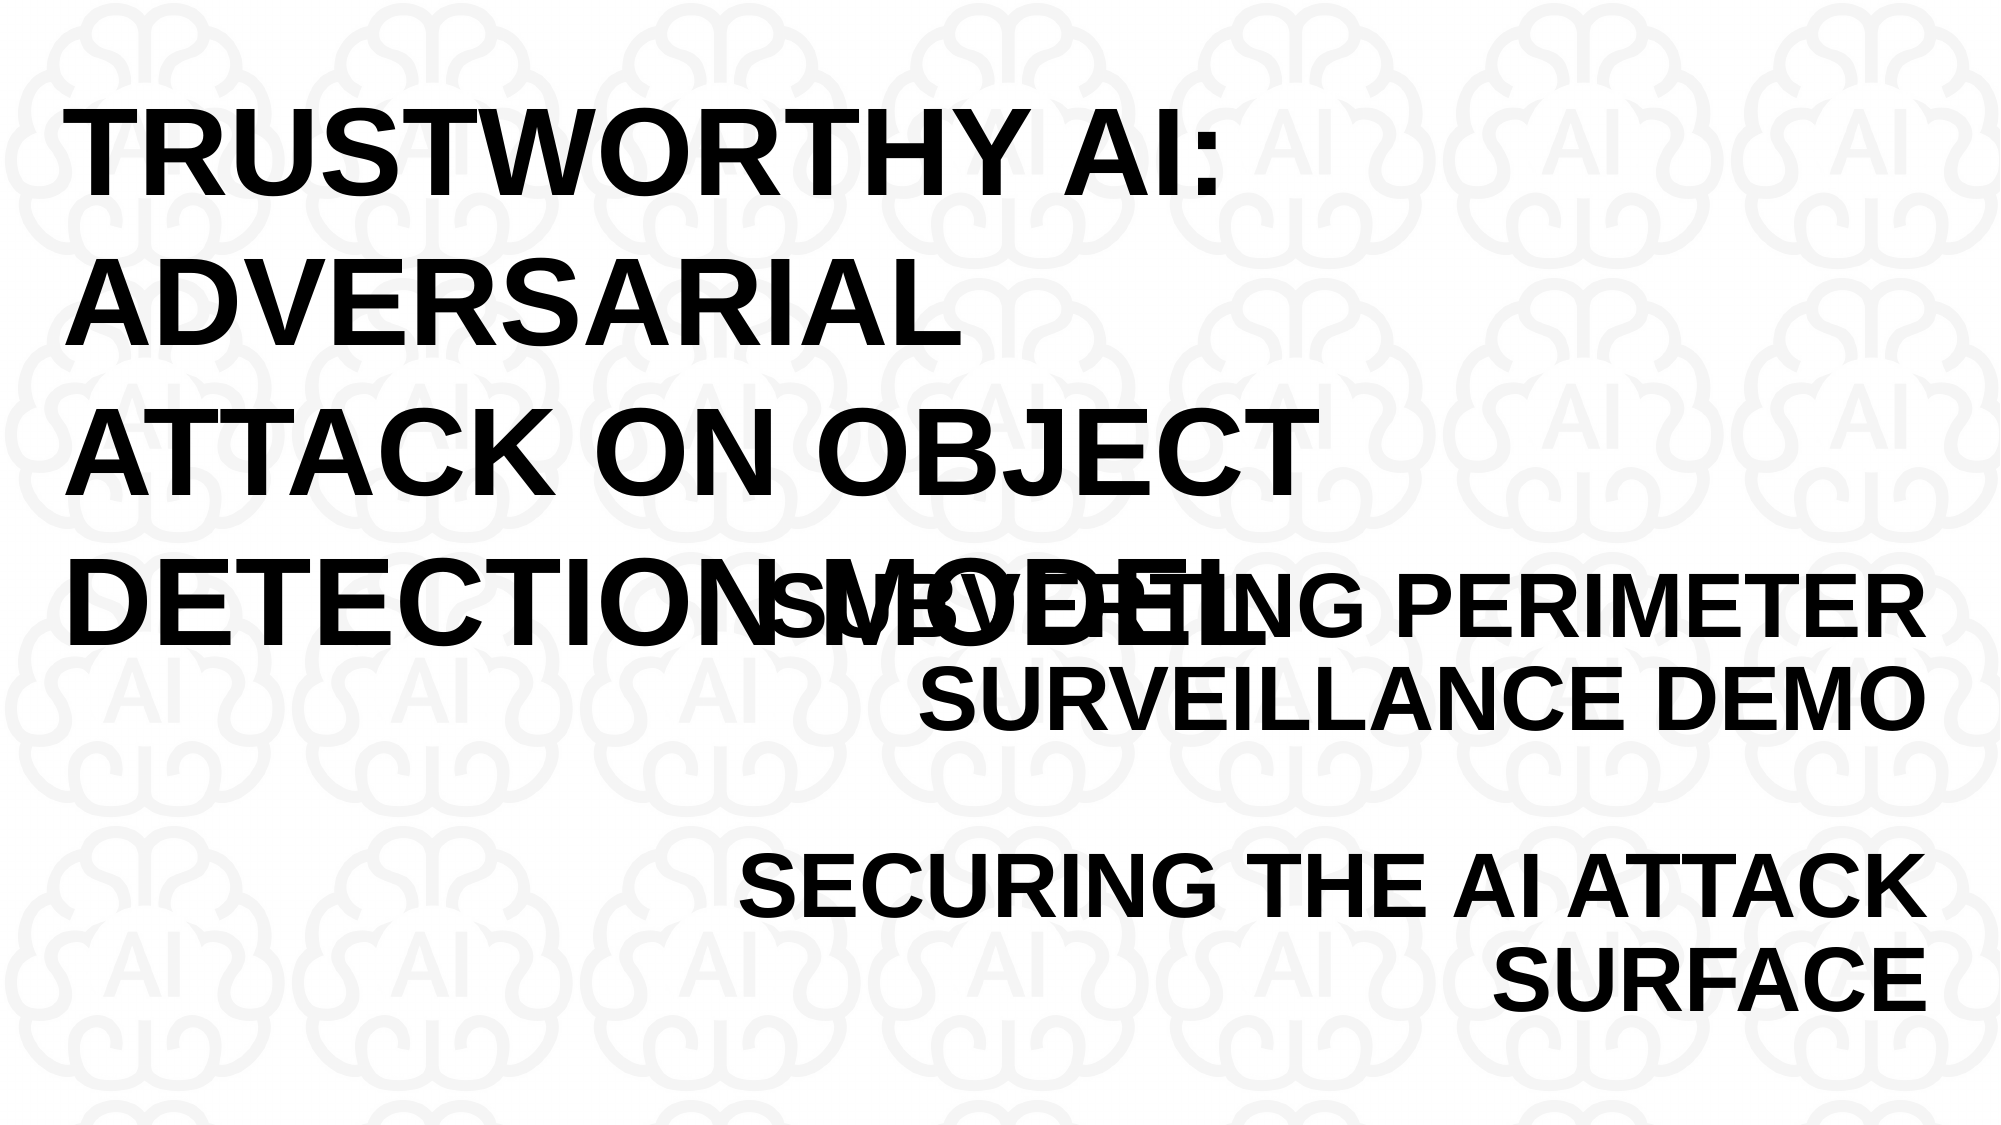

# Trustworthy AI: Adversarial Attack on Object Detection Model

Subverting Perimeter surveillance Demo

Securing The AI Attack Surface